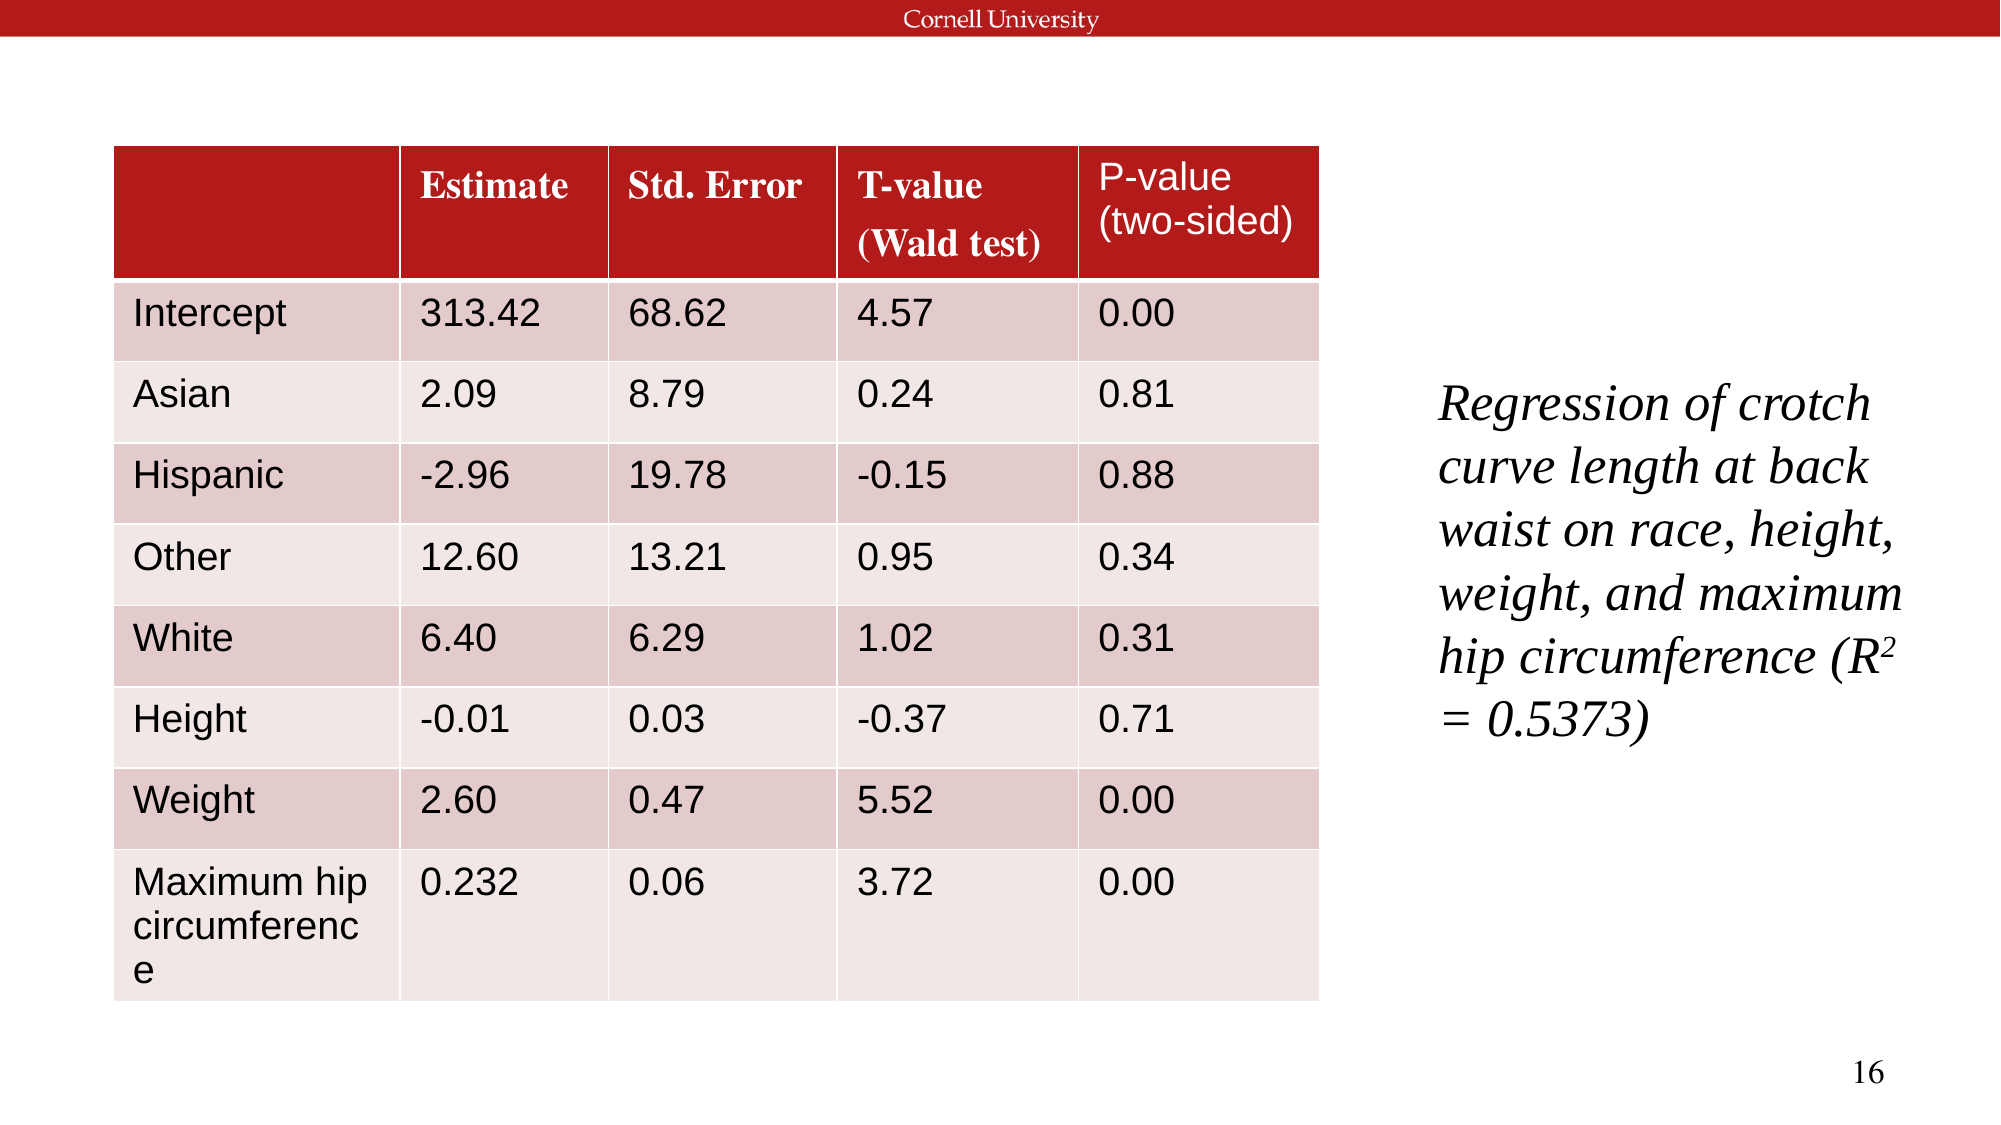

|  | Estimate | Std. Error | T-value (Wald test) | P-value (two-sided) |
| --- | --- | --- | --- | --- |
| Intercept | 313.42 | 68.62 | 4.57 | 0.00 |
| Asian | 2.09 | 8.79 | 0.24 | 0.81 |
| Hispanic | -2.96 | 19.78 | -0.15 | 0.88 |
| Other | 12.60 | 13.21 | 0.95 | 0.34 |
| White | 6.40 | 6.29 | 1.02 | 0.31 |
| Height | -0.01 | 0.03 | -0.37 | 0.71 |
| Weight | 2.60 | 0.47 | 5.52 | 0.00 |
| Maximum hip circumference | 0.232 | 0.06 | 3.72 | 0.00 |
Regression of crotch curve length at back waist on race, height, weight, and maximum hip circumference (R2 = 0.5373)
16